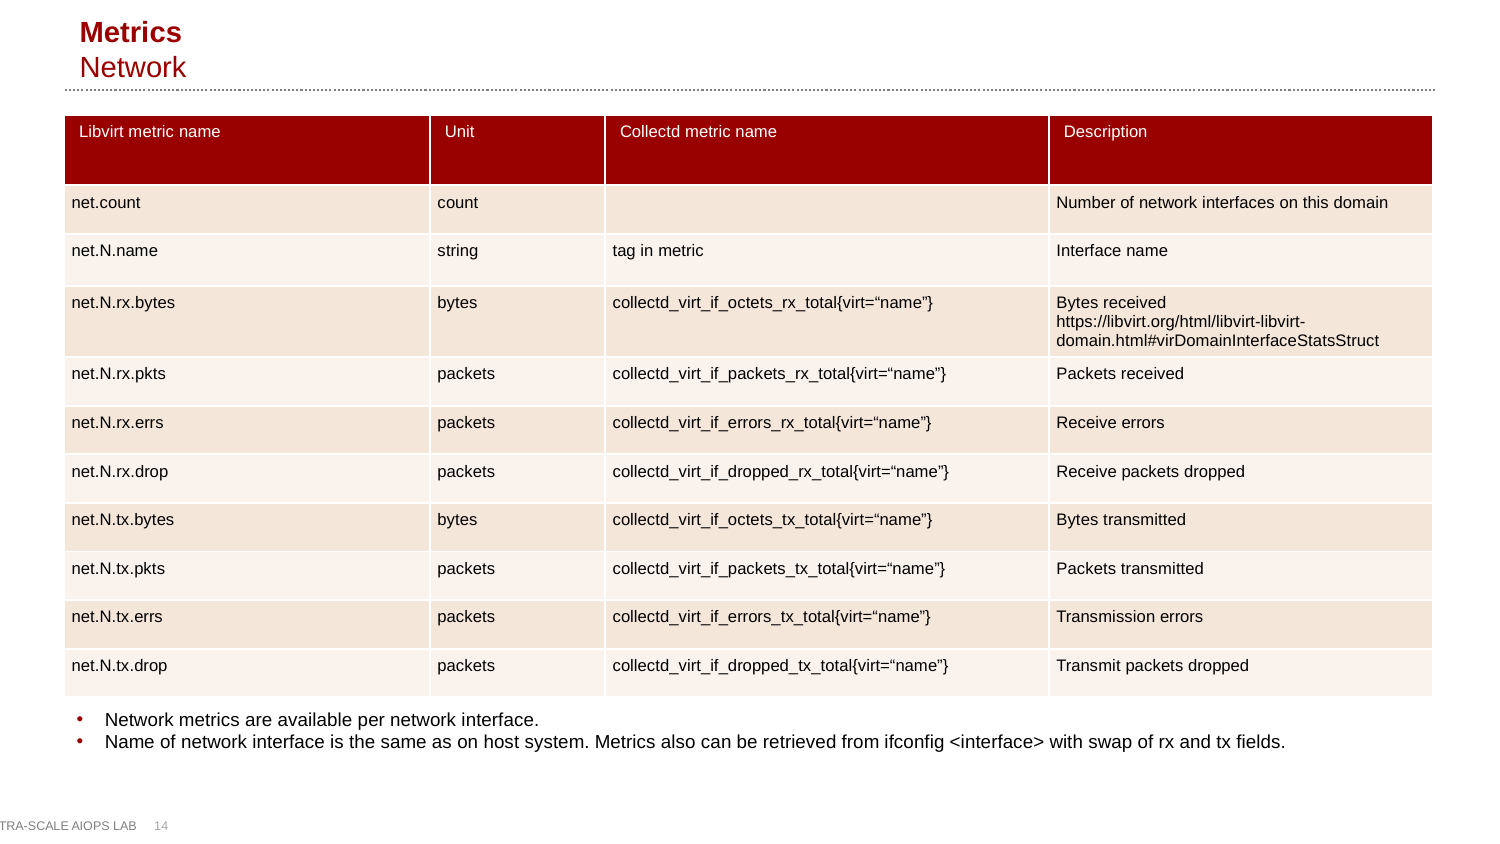

# Metrics Network
| Libvirt metric name | Unit | Collectd metric name | Description |
| --- | --- | --- | --- |
| net.count | count |  | Number of network interfaces on this domain |
| net.N.name | string | tag in metric | Interface name |
| net.N.rx.bytes | bytes | collectd\_virt\_if\_octets\_rx\_total{virt=“name”} | Bytes received https://libvirt.org/html/libvirt-libvirt-domain.html#virDomainInterfaceStatsStruct |
| net.N.rx.pkts | packets | collectd\_virt\_if\_packets\_rx\_total{virt=“name”} | Packets received |
| net.N.rx.errs | packets | collectd\_virt\_if\_errors\_rx\_total{virt=“name”} | Receive errors |
| net.N.rx.drop | packets | collectd\_virt\_if\_dropped\_rx\_total{virt=“name”} | Receive packets dropped |
| net.N.tx.bytes | bytes | collectd\_virt\_if\_octets\_tx\_total{virt=“name”} | Bytes transmitted |
| net.N.tx.pkts | packets | collectd\_virt\_if\_packets\_tx\_total{virt=“name”} | Packets transmitted |
| net.N.tx.errs | packets | collectd\_virt\_if\_errors\_tx\_total{virt=“name”} | Transmission errors |
| net.N.tx.drop | packets | collectd\_virt\_if\_dropped\_tx\_total{virt=“name”} | Transmit packets dropped |
Network metrics are available per network interface.
Name of network interface is the same as on host system. Metrics also can be retrieved from ifconfig <interface> with swap of rx and tx fields.